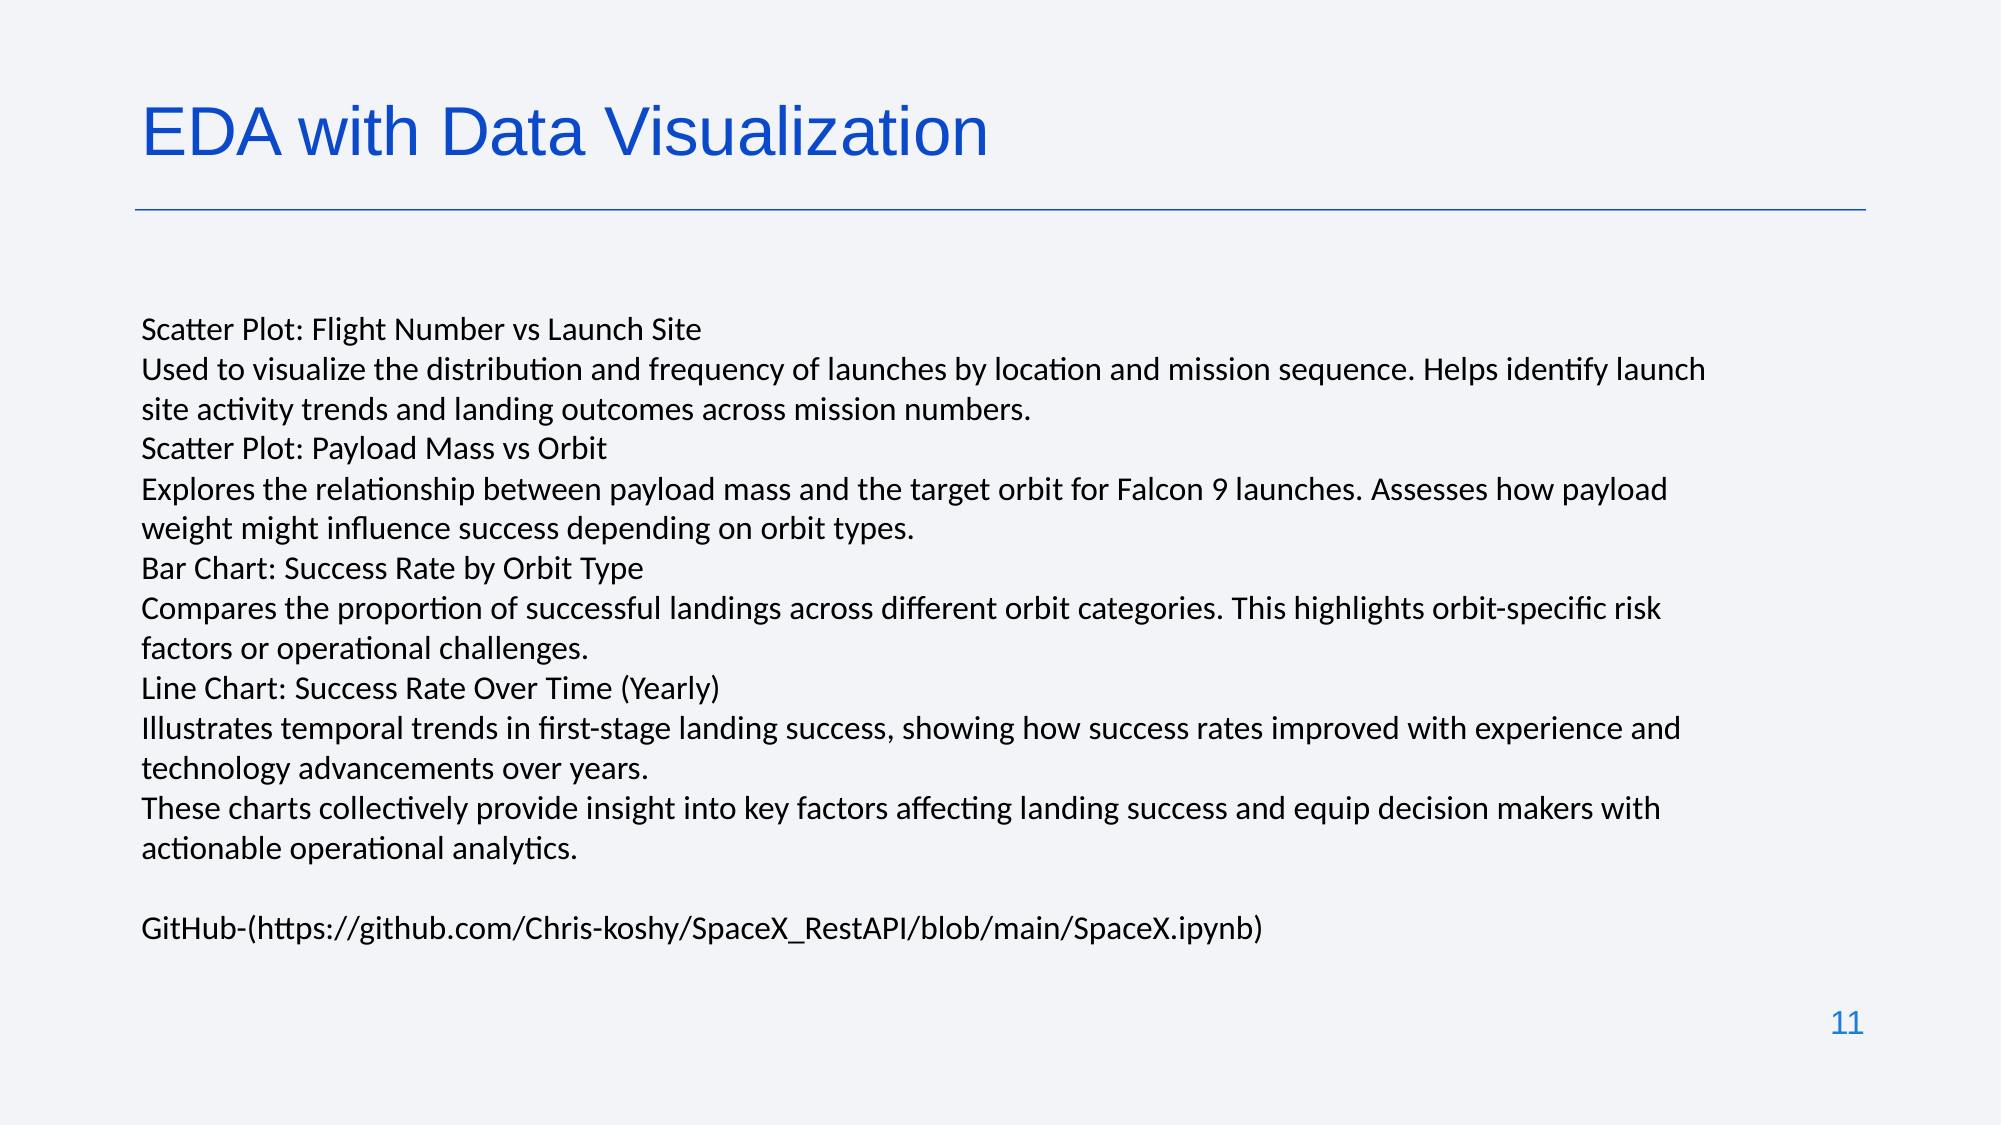

EDA with Data Visualization
Scatter Plot: Flight Number vs Launch Site
Used to visualize the distribution and frequency of launches by location and mission sequence. Helps identify launch site activity trends and landing outcomes across mission numbers.
Scatter Plot: Payload Mass vs Orbit
Explores the relationship between payload mass and the target orbit for Falcon 9 launches. Assesses how payload weight might influence success depending on orbit types.
Bar Chart: Success Rate by Orbit Type
Compares the proportion of successful landings across different orbit categories. This highlights orbit-specific risk factors or operational challenges.
Line Chart: Success Rate Over Time (Yearly)
Illustrates temporal trends in first-stage landing success, showing how success rates improved with experience and technology advancements over years.
These charts collectively provide insight into key factors affecting landing success and equip decision makers with actionable operational analytics.

GitHub-(https://github.com/Chris-koshy/SpaceX_RestAPI/blob/main/SpaceX.ipynb)
11